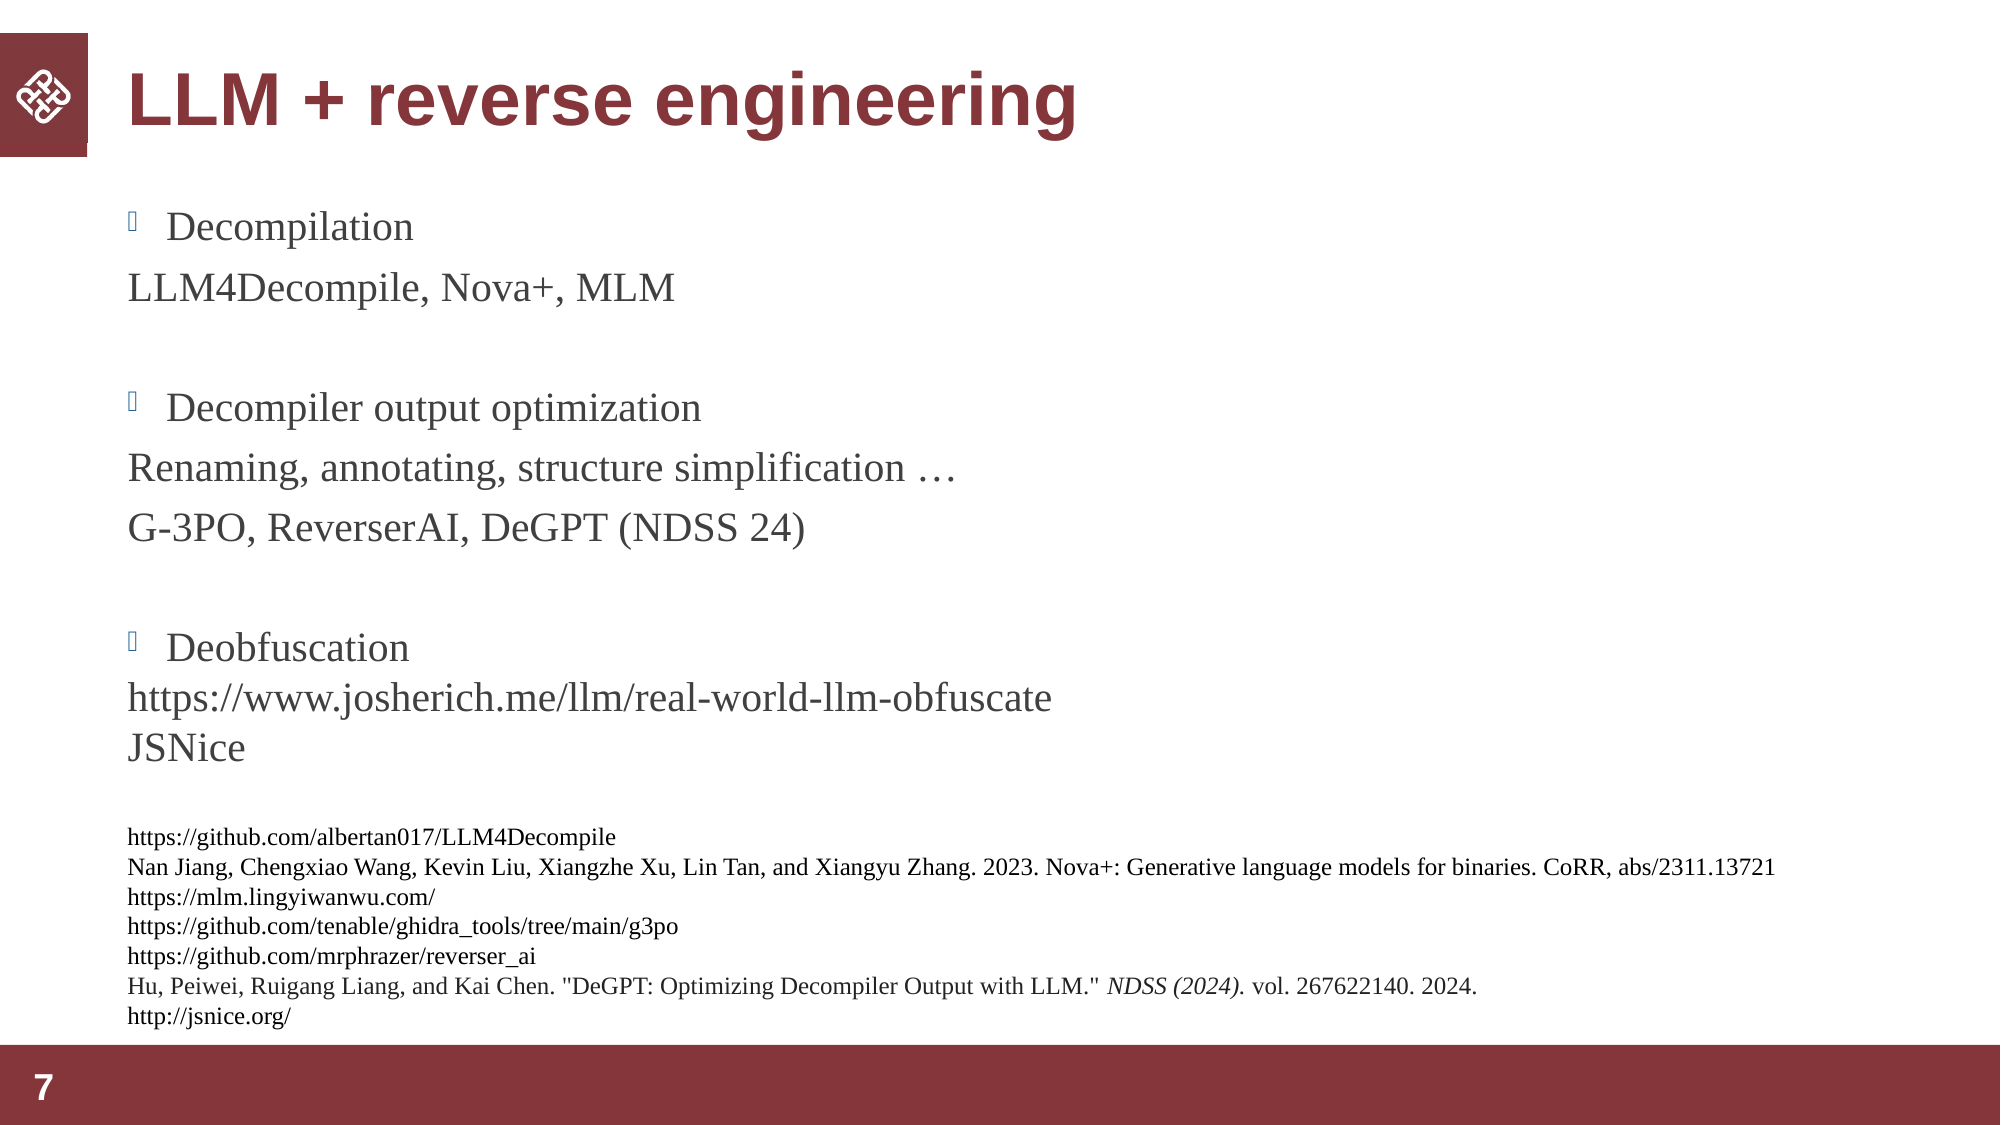

# LLM + reverse engineering

Decompilation
LLM4Decompile, Nova+, MLM

Decompiler output optimization
Renaming, annotating, structure simplification …
G-3PO, ReverserAI, DeGPT (NDSS 24)

Deobfuscation
https://www.josherich.me/llm/real-world-llm-obfuscate
JSNice
https://github.com/albertan017/LLM4Decompile
Nan Jiang, Chengxiao Wang, Kevin Liu, Xiangzhe Xu, Lin Tan, and Xiangyu Zhang. 2023. Nova+: Generative language models for binaries. CoRR, abs/2311.13721
https://mlm.lingyiwanwu.com/
https://github.com/tenable/ghidra_tools/tree/main/g3po
https://github.com/mrphrazer/reverser_ai
Hu, Peiwei, Ruigang Liang, and Kai Chen. "DeGPT: Optimizing Decompiler Output with LLM." NDSS (2024). vol. 267622140. 2024.
http://jsnice.org/